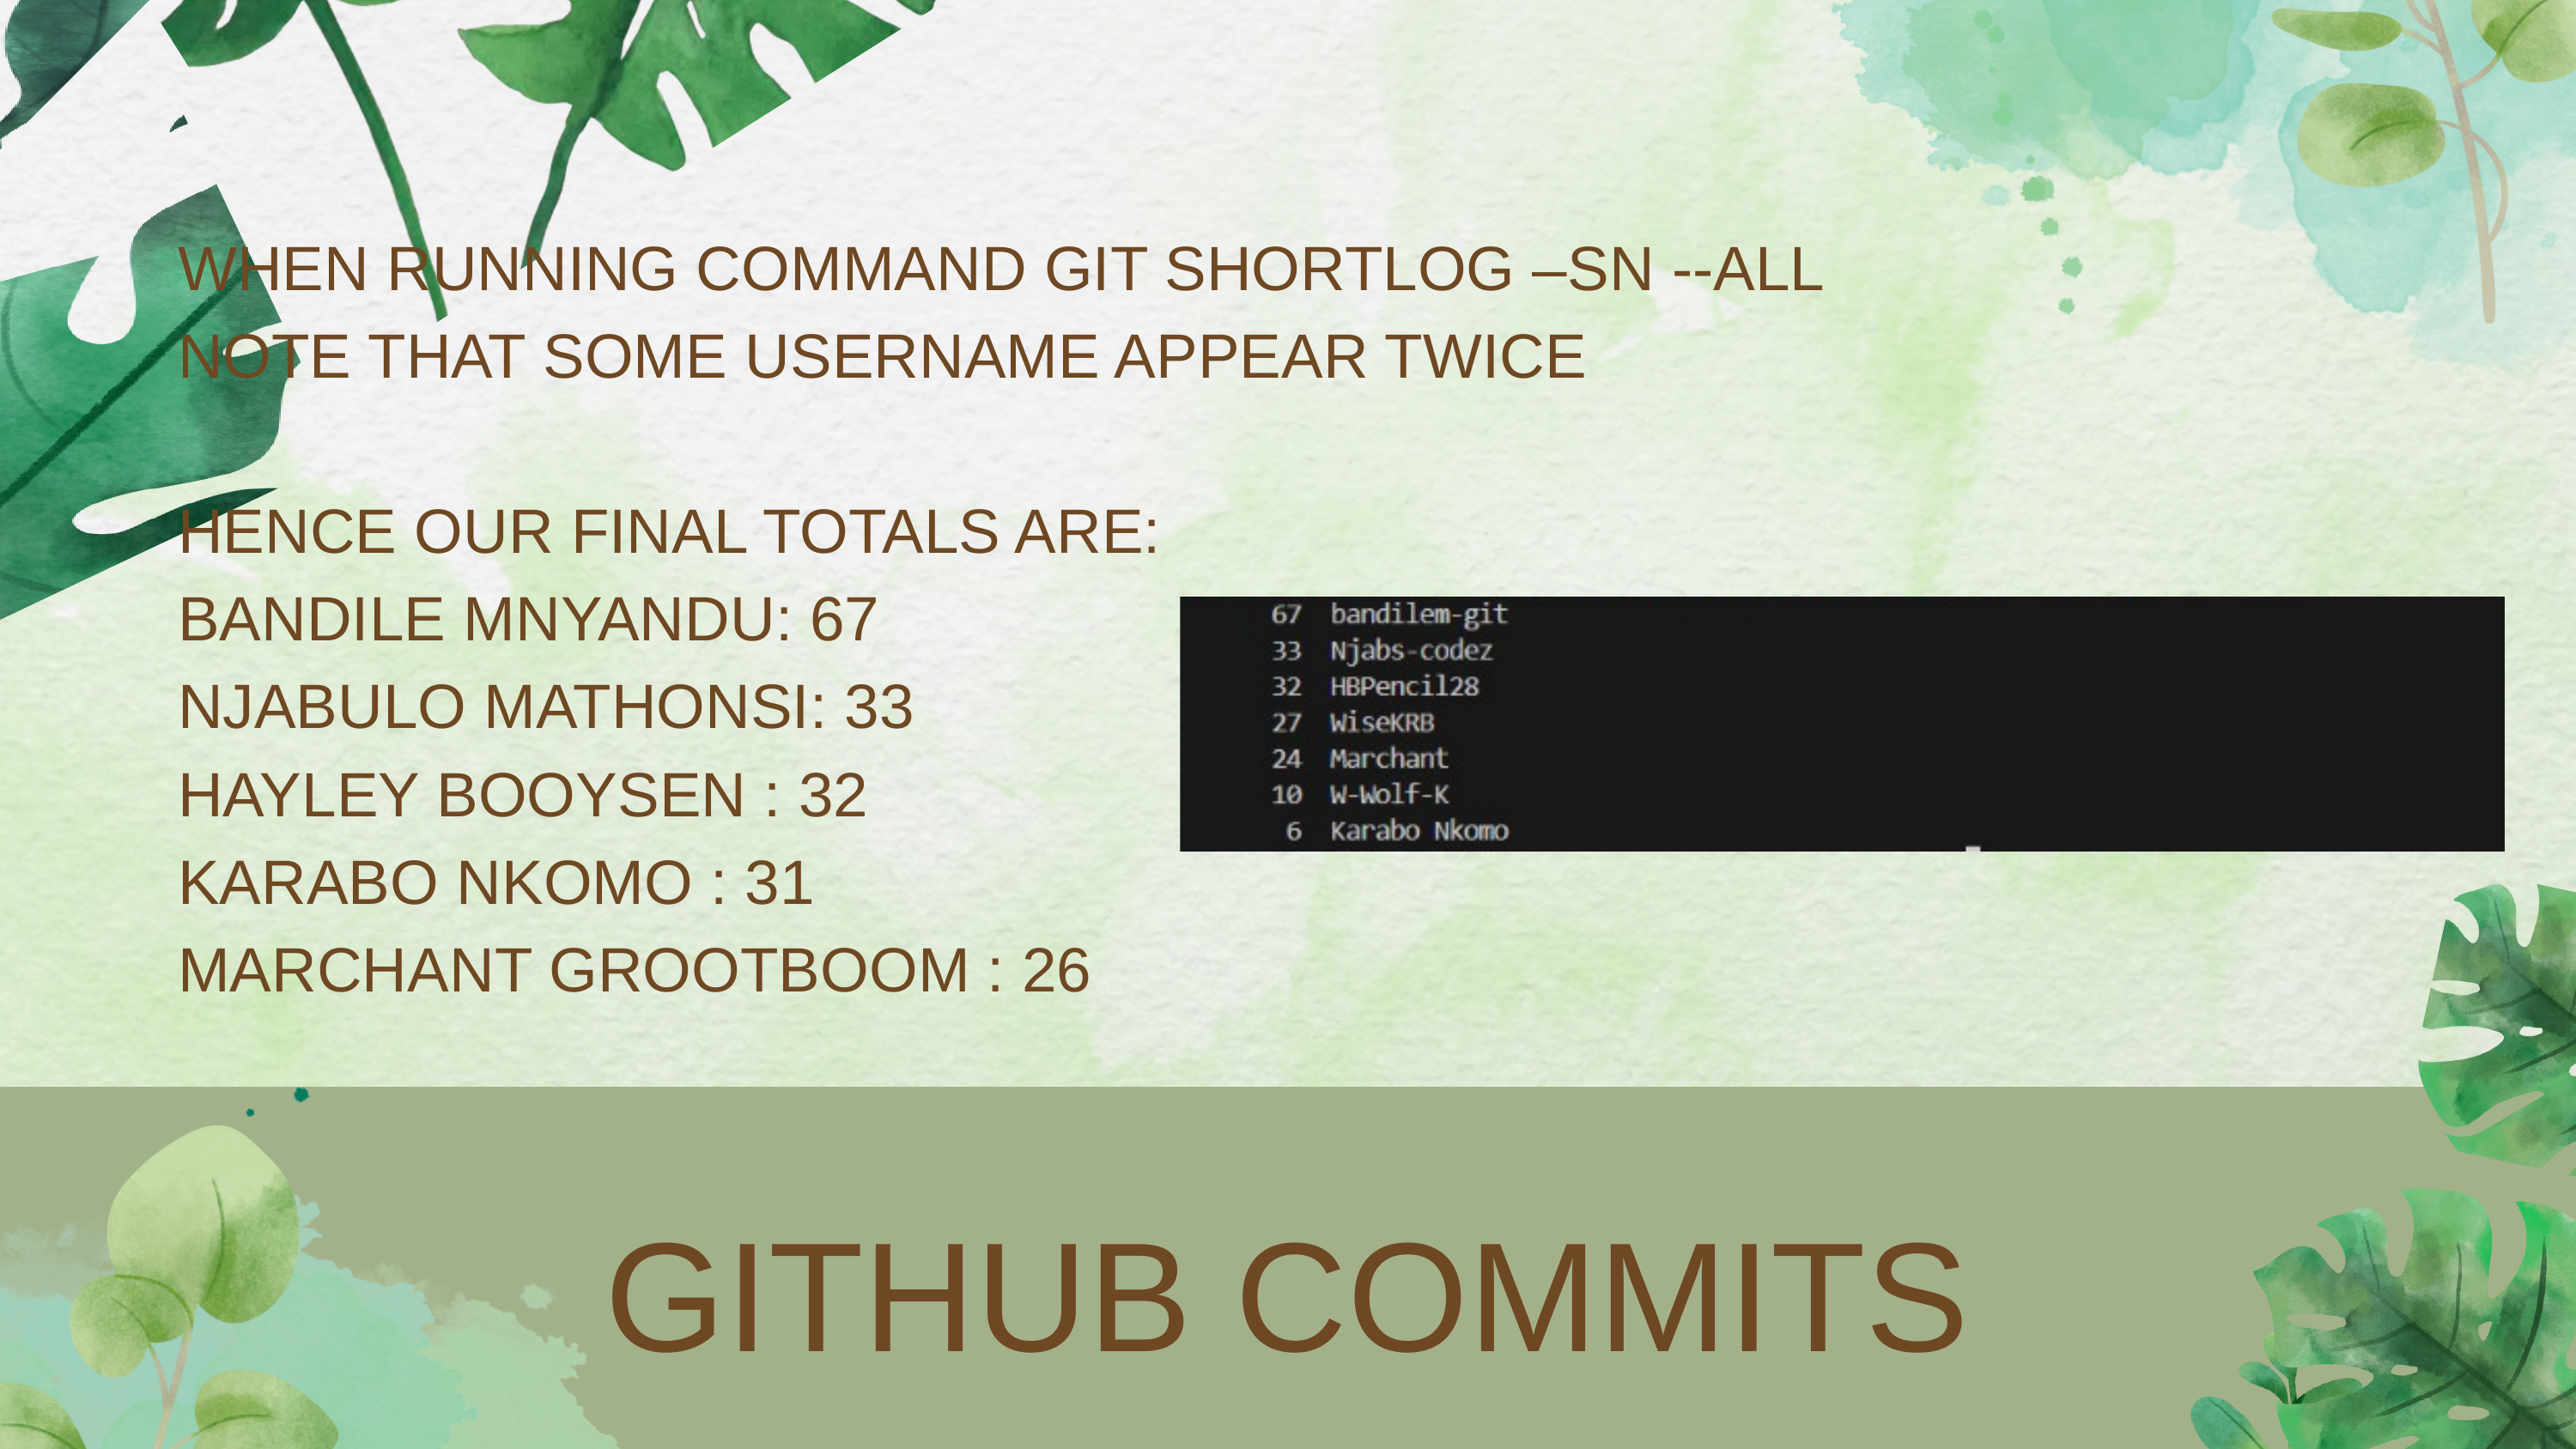

WHEN RUNNING COMMAND GIT SHORTLOG –SN --ALL
NOTE THAT SOME USERNAME APPEAR TWICE

HENCE OUR FINAL TOTALS ARE:
BANDILE MNYANDU: 67
NJABULO MATHONSI: 33
HAYLEY BOOYSEN : 32
KARABO NKOMO : 31
MARCHANT GROOTBOOM : 26

GITHUB COMMITS